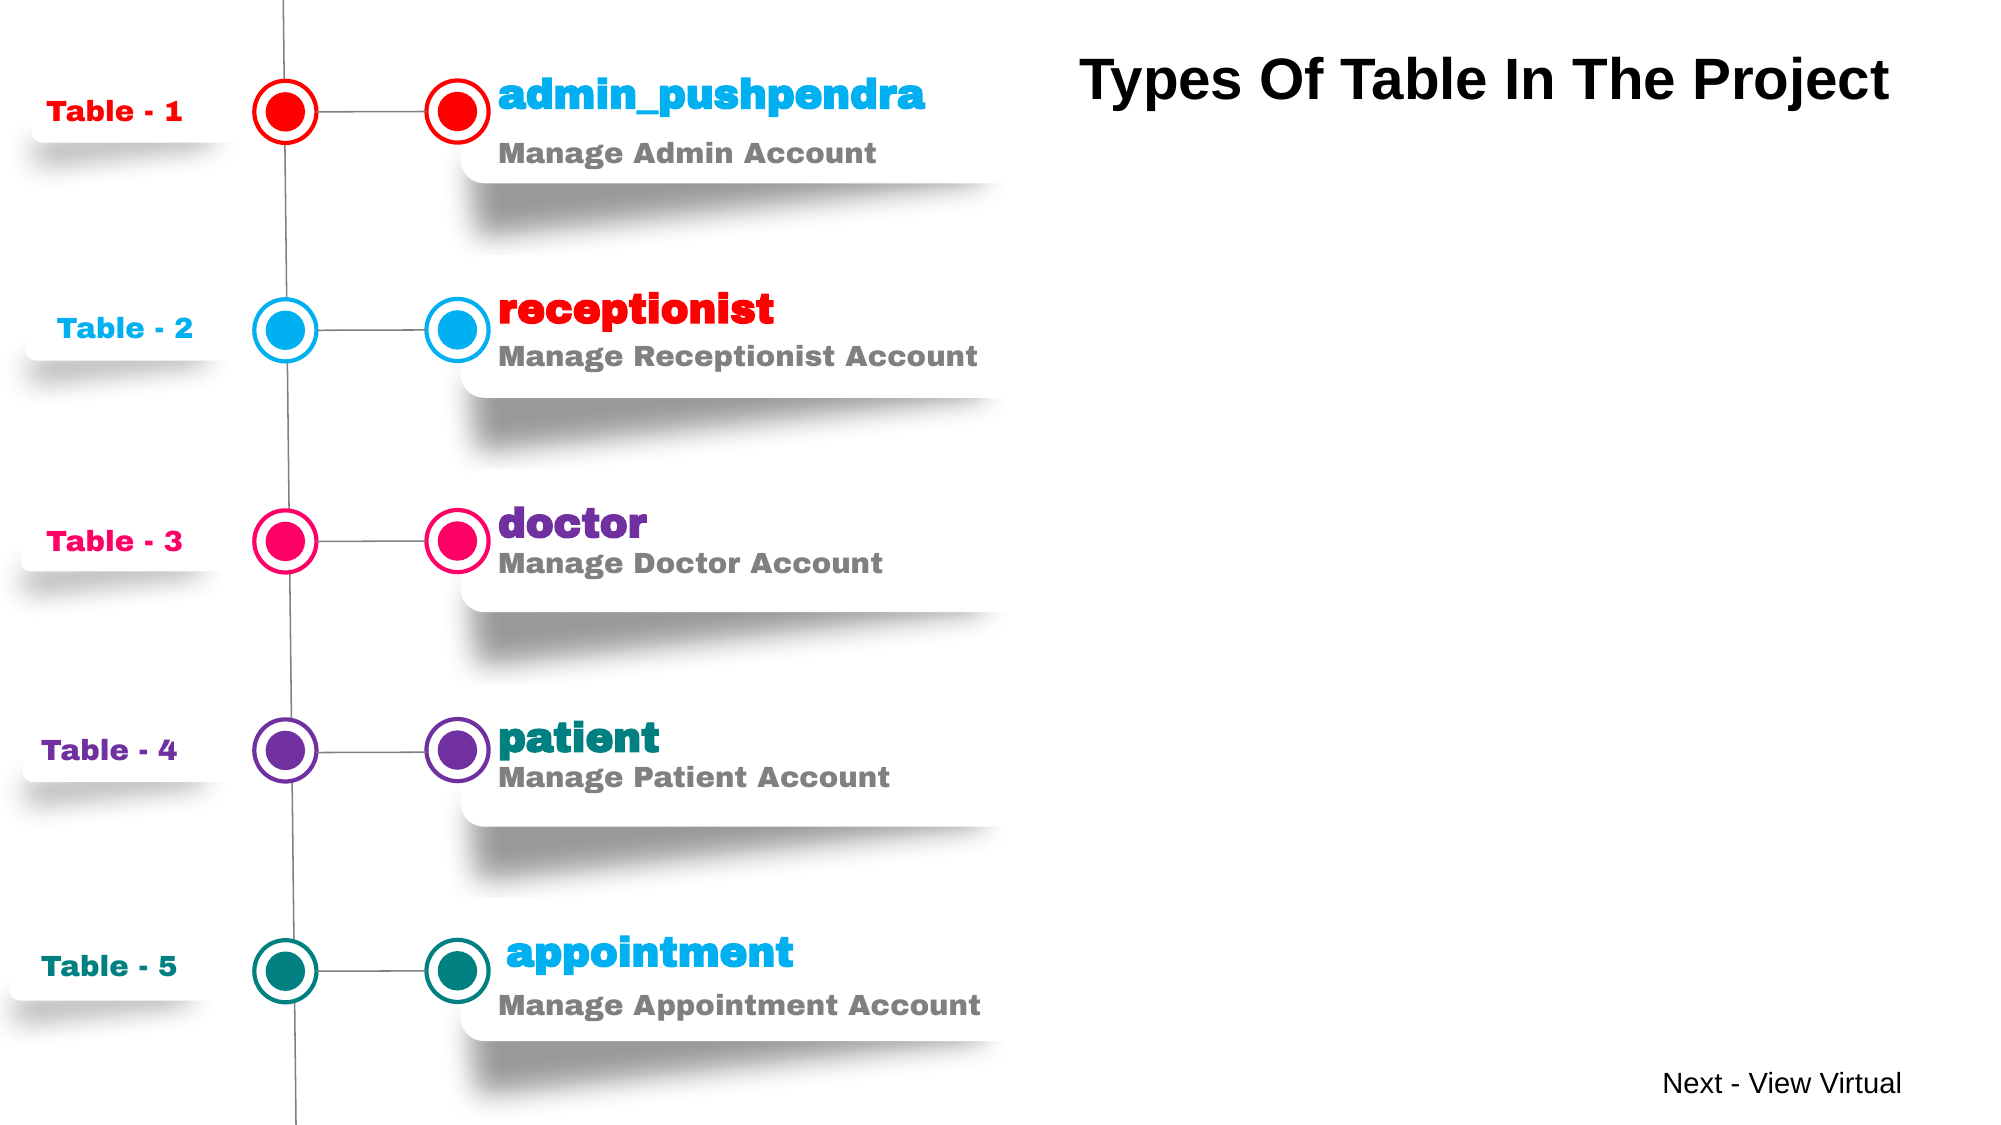

Types Of Table In The Project

admin_pushpendra

Manage Admin Account

Table - 1

receptionist
Manage Receptionist Account

Table - 2

doctor

Manage Doctor Account

Table - 3

patient
Manage Patient Account

Table - 4

 appointment
Manage Appointment Account

Table - 5

Next - View Virtual